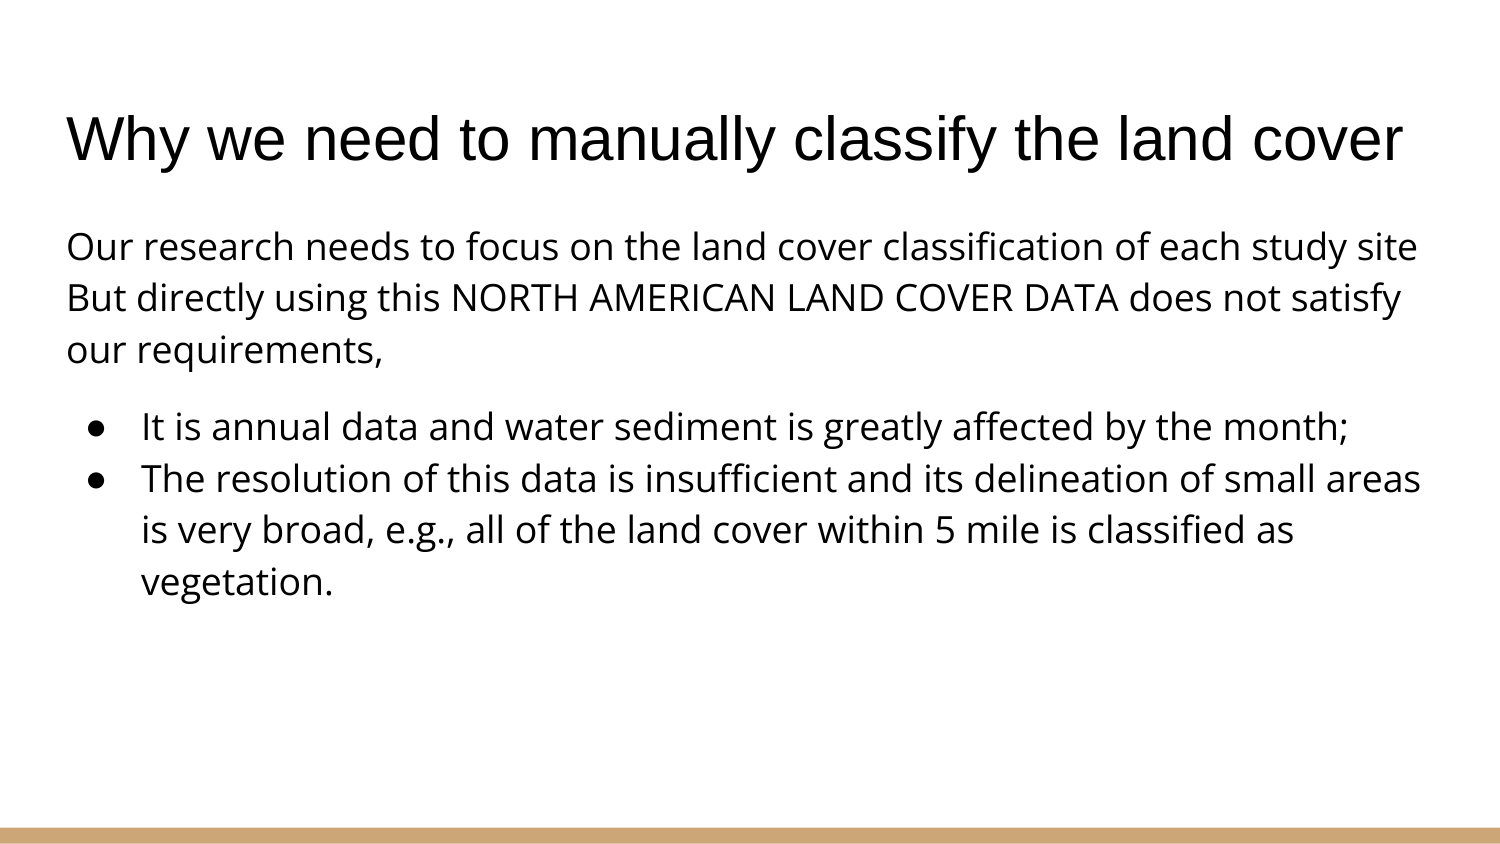

# Why we need to manually classify the land cover
Our research needs to focus on the land cover classification of each study site But directly using this NORTH AMERICAN LAND COVER DATA does not satisfy our requirements,
It is annual data and water sediment is greatly affected by the month;
The resolution of this data is insufficient and its delineation of small areas is very broad, e.g., all of the land cover within 5 mile is classified as vegetation.